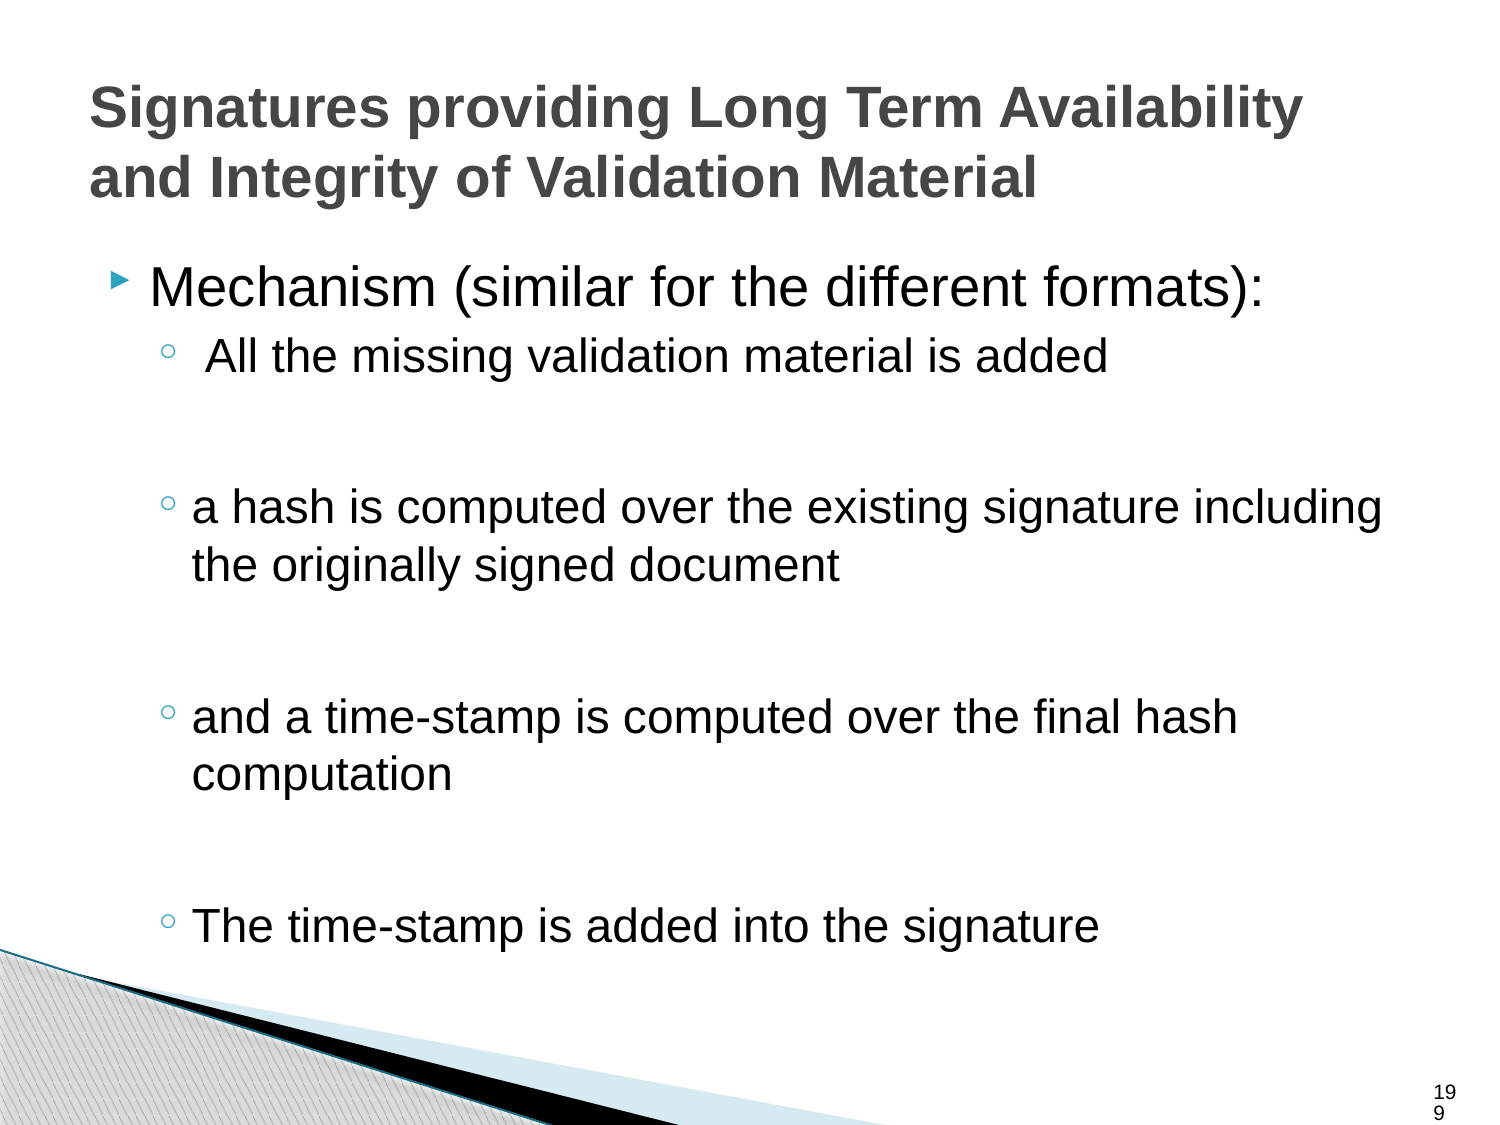

# Signatures providing Long Term Availability and Integrity of Validation Material
Mechanism (similar for the different formats):
 All the missing validation material is added

a hash is computed over the existing signature including the originally signed document

and a time-stamp is computed over the final hash computation

The time-stamp is added into the signature
199